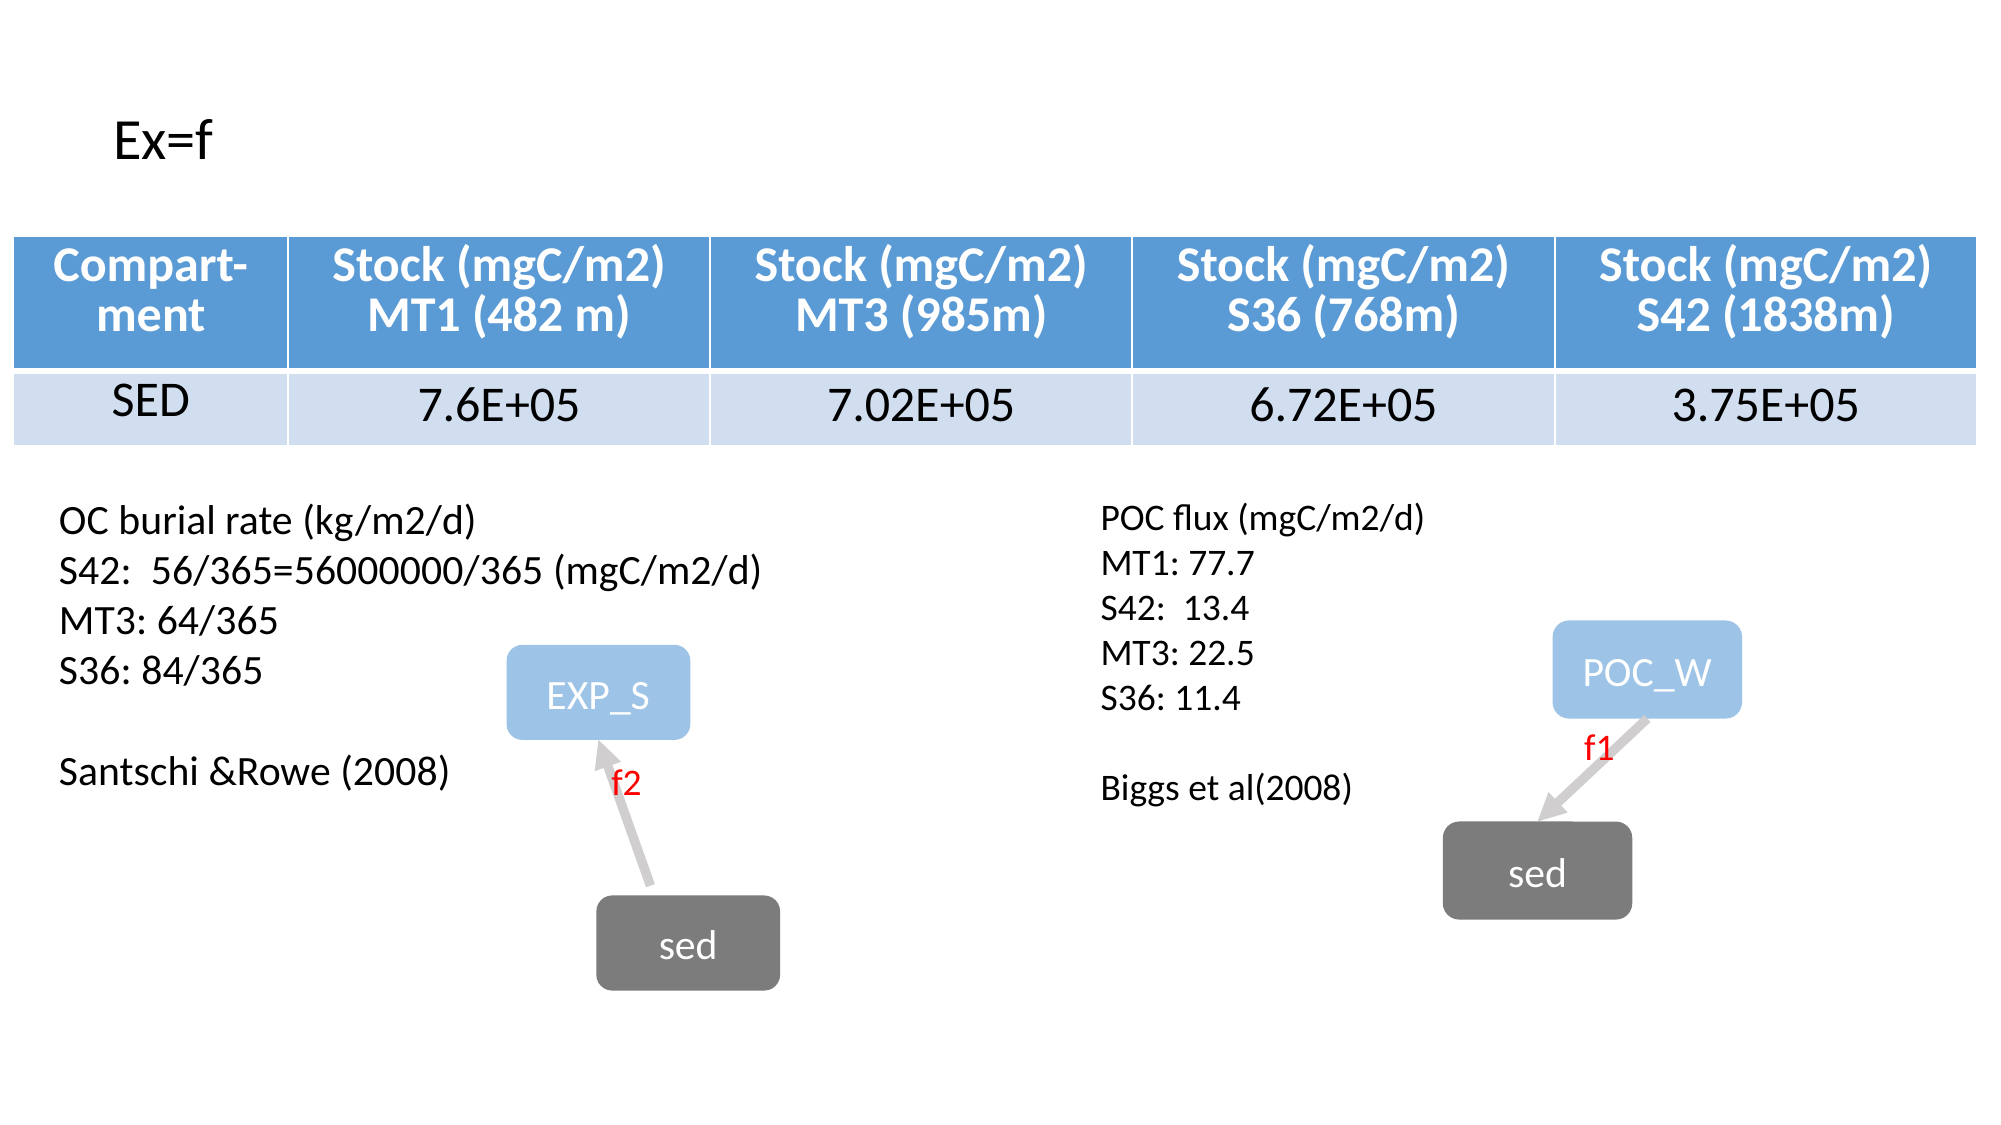

Ex=f
| Compart-ment | Stock (mgC/m2) MT1 (482 m) | Stock (mgC/m2) MT3 (985m) | Stock (mgC/m2) S36 (768m) | Stock (mgC/m2) S42 (1838m) |
| --- | --- | --- | --- | --- |
| SED | 7.6E+05 | 7.02E+05 | 6.72E+05 | 3.75E+05 |
OC burial rate (kg/m2/d)
S42:  56/365=56000000/365 (mgC/m2/d)
MT3: 64/365
S36: 84/365

Santschi &Rowe (2008)
POC flux (mgC/m2/d)
MT1: 77.7
S42:  13.4
MT3: 22.5
S36: 11.4

Biggs et al(2008)
POC_W
f1
sed
EXP_S
f2
sed